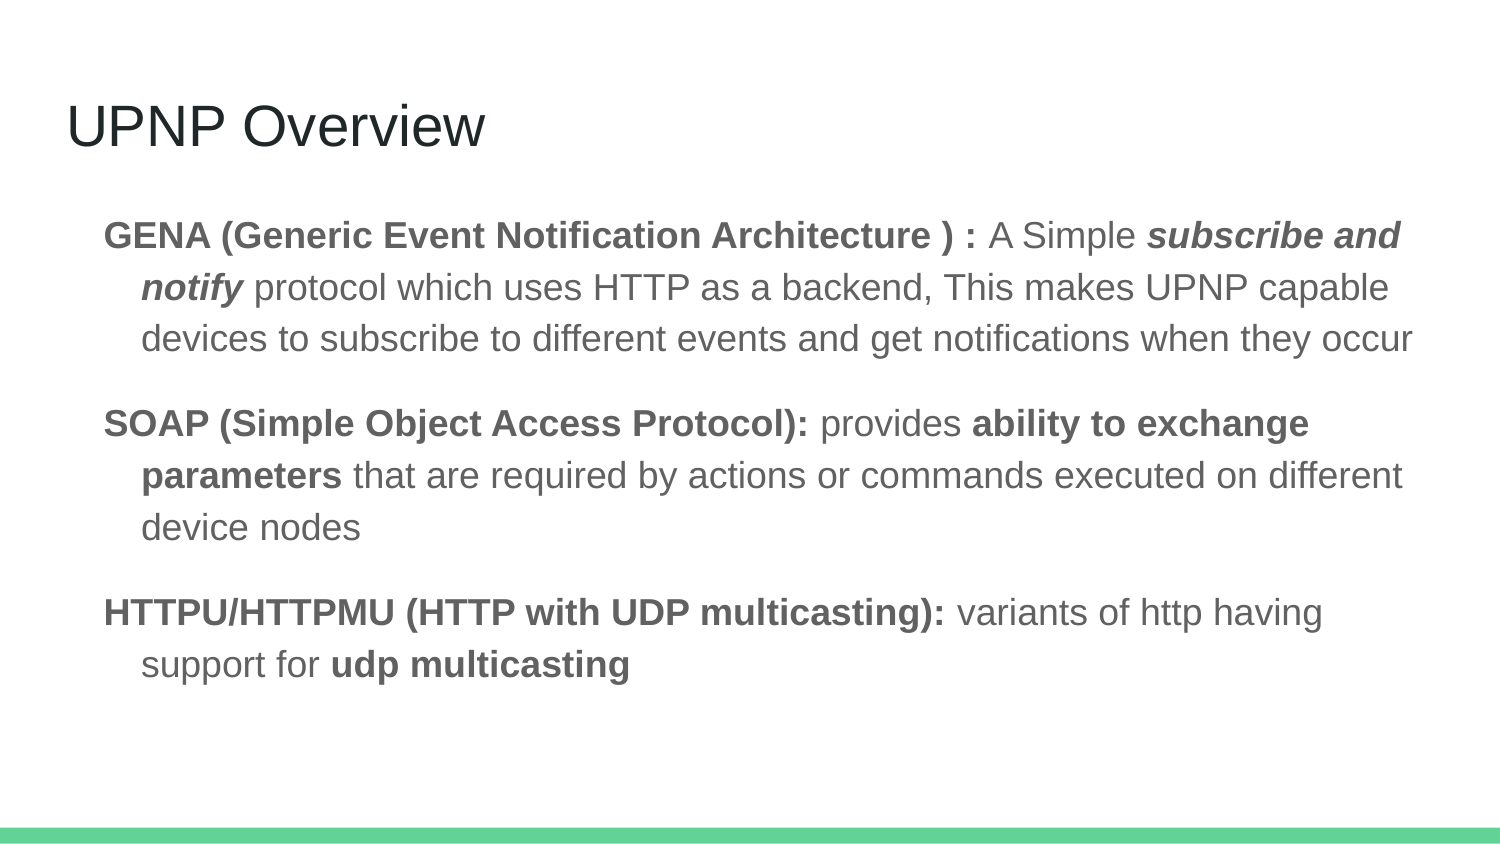

# UPNP Overview
GENA (Generic Event Notification Architecture ) : A Simple subscribe and notify protocol which uses HTTP as a backend, This makes UPNP capable devices to subscribe to different events and get notifications when they occur
SOAP (Simple Object Access Protocol): provides ability to exchange parameters that are required by actions or commands executed on different device nodes
HTTPU/HTTPMU (HTTP with UDP multicasting): variants of http having support for udp multicasting